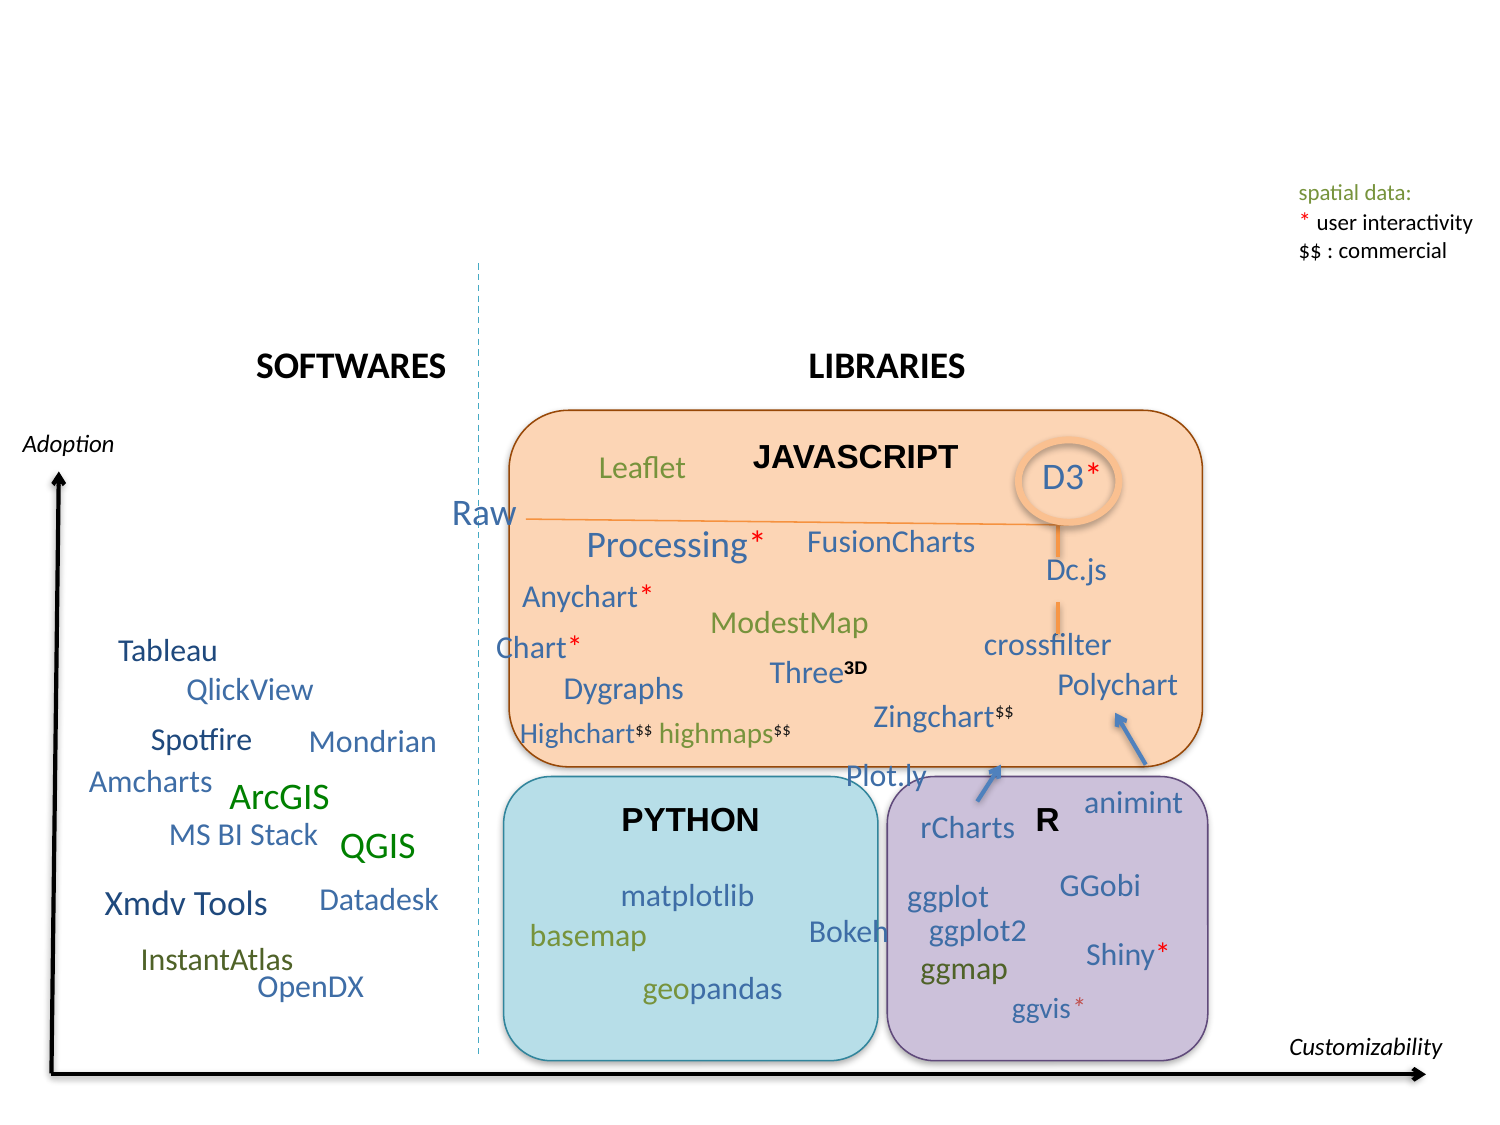

Things to consider : user interactive, web viz, 3D, spatial data, scalability, robustness, speed, customizability, user adoption, ease of use.

SHOW (legend w/ color dots ?)

Dynamic
Price
Handling spatial data
Adoption
Customizability
user interactive: web viz ?
spatial data`
3D
scalability
robustness
speed

* user interactivity
$$ : commercial
basemap

spatial data:
* user interactivity
$$ : commercial

SOFTWARES
LIBRARIES
JAVASCRIPT
Adoption
Leaflet
D3*

Raw
Processing*

FusionCharts

Dc.js
Anychart*

ModestMap
crossfilter

Chart*

Tableau
Three3D

Polychart

Dygraphs

QlickView
Zingchart$$
Highchart$$ highmaps$$

Spotfire
Mondrian

Plot.ly

Amcharts

ArcGIS
animint

PYTHON
R
 rCharts

MS BI Stack
QGIS
GGobi

matplotlib

ggplot

Datadesk

Xmdv Tools
ggplot2

Bokeh
basemap

Shiny*
InstantAtlas
ggmap
OpenDX

geopandas

	ggvis*

Customizability
8/12